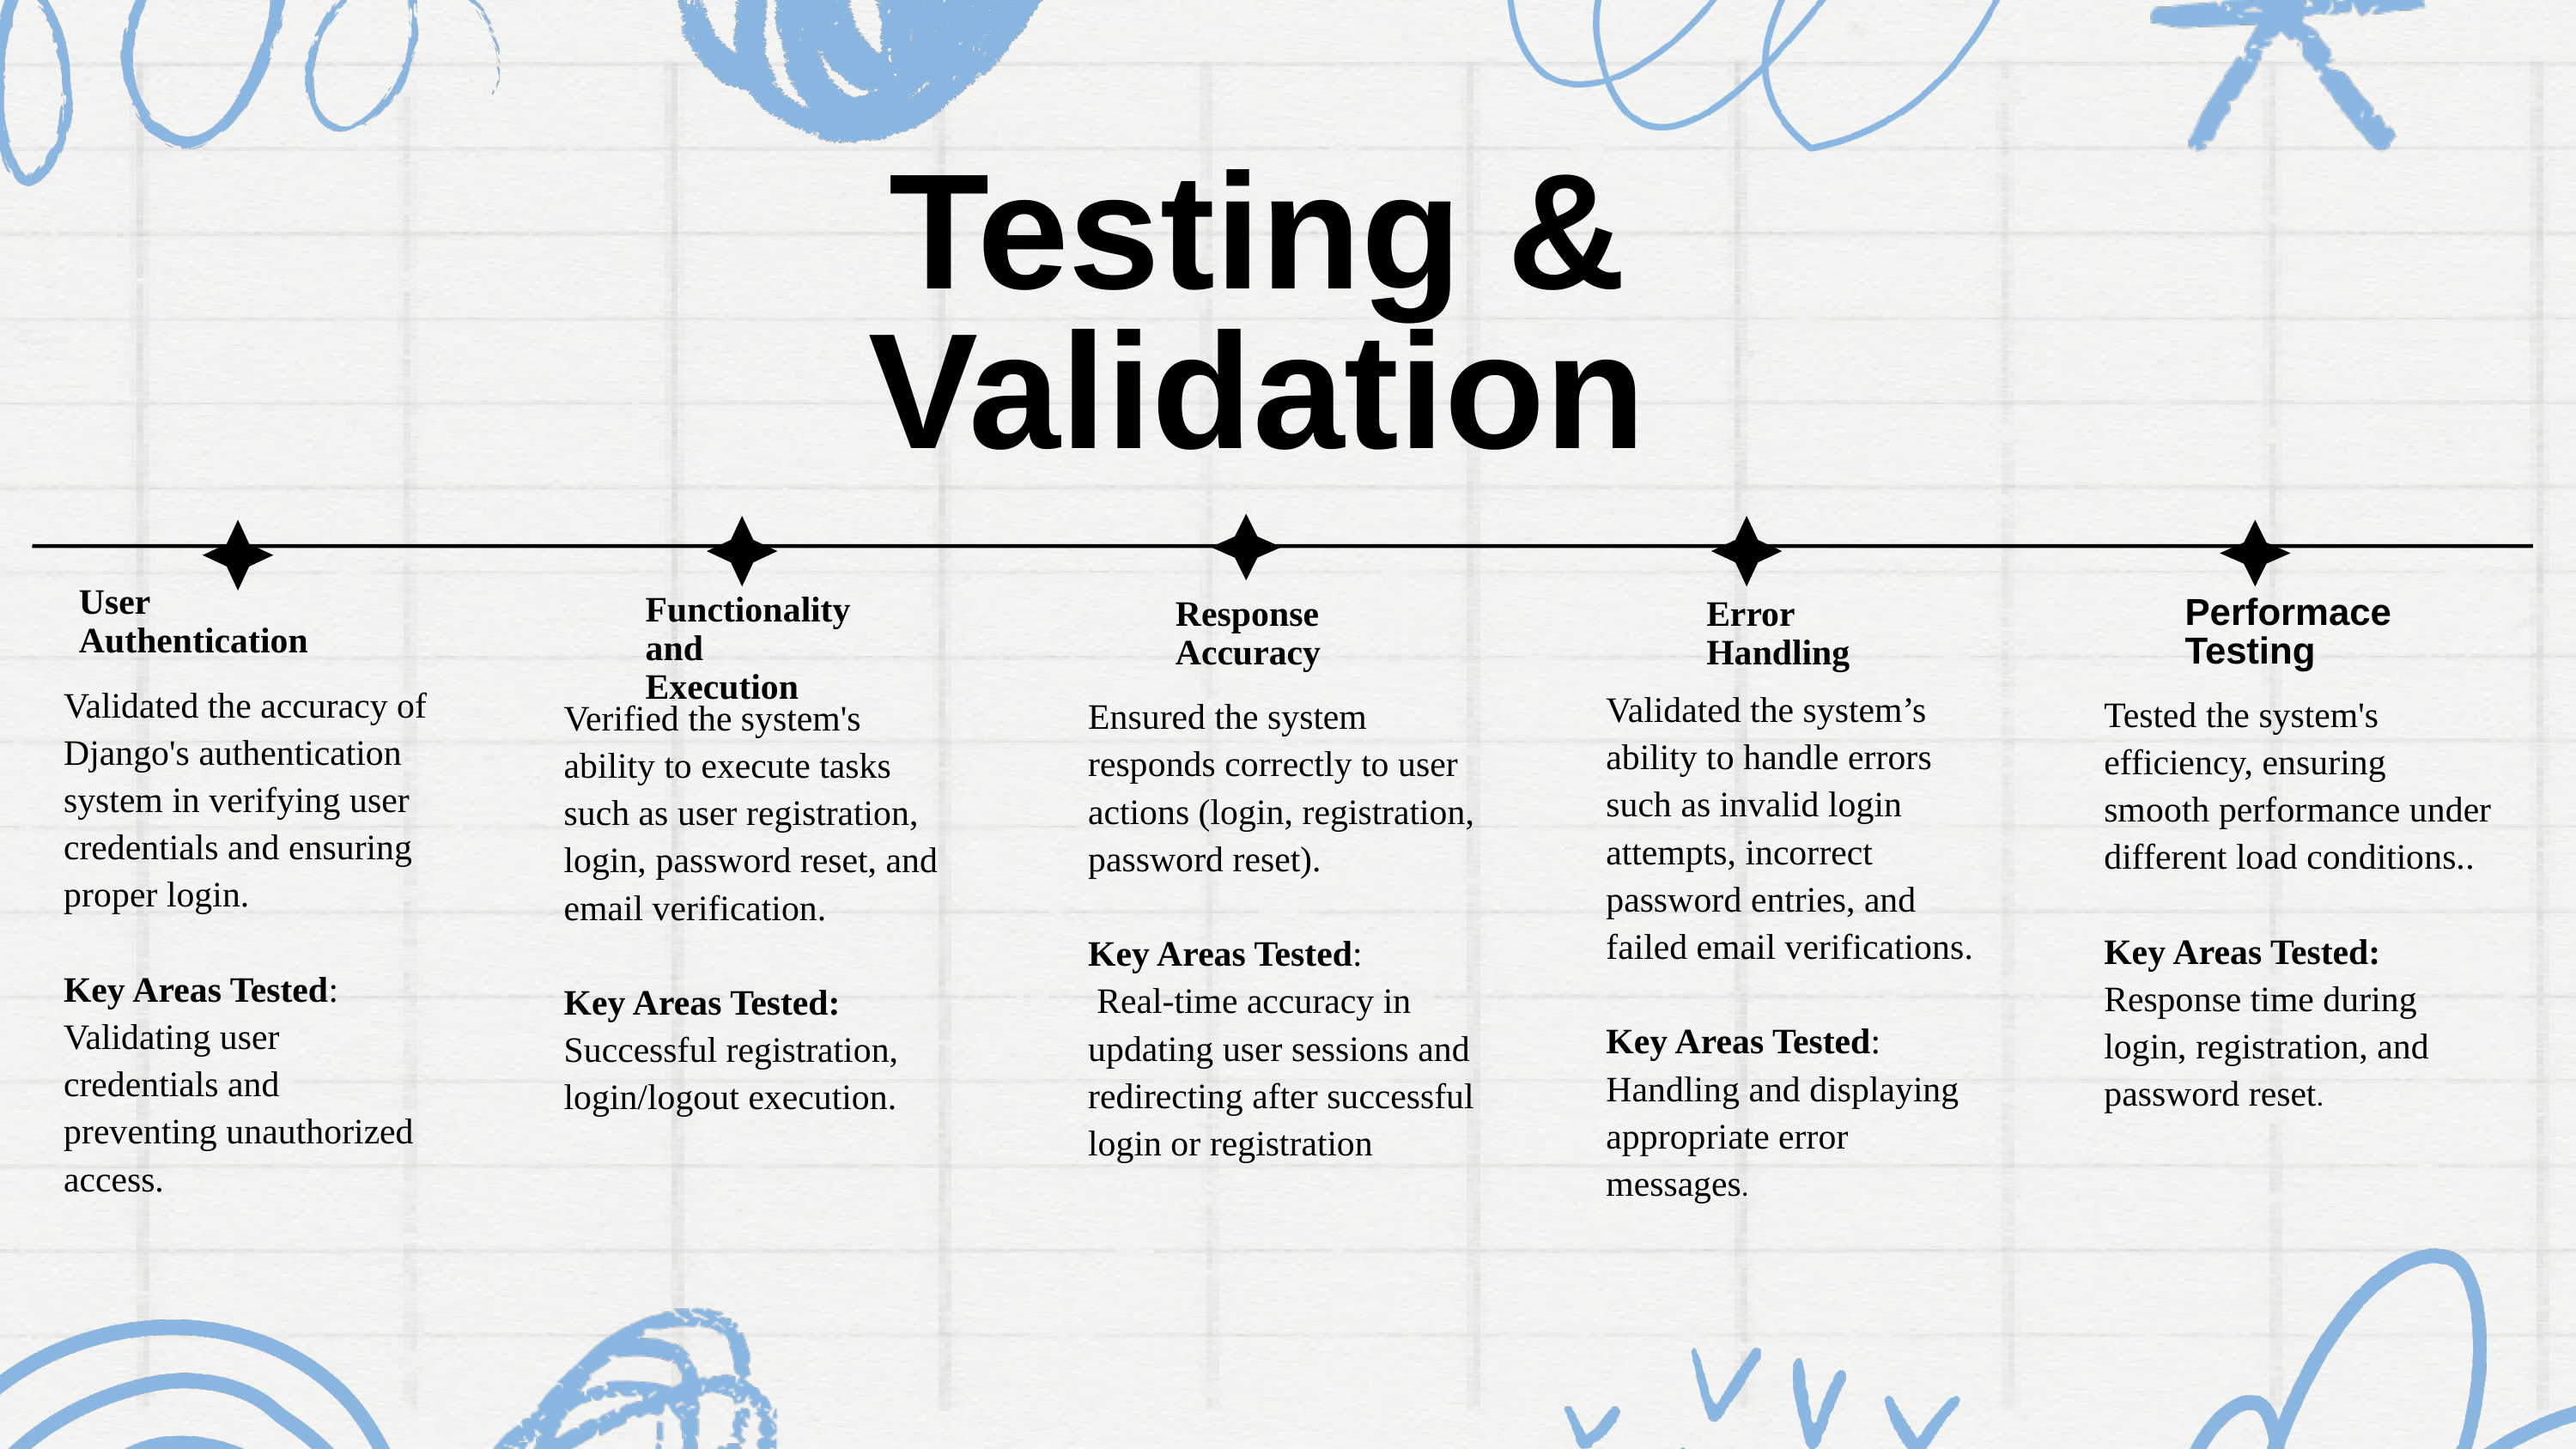

Testing & Validation

User Authentication
Functionality and Execution
Response Accuracy
Error Handling
Performace Testing
Validated the accuracy of Django's authentication system in verifying user credentials and ensuring proper login.

Key Areas Tested:
Validating user credentials and preventing unauthorized access.

Validated the system’s ability to handle errors such as invalid login attempts, incorrect password entries, and failed email verifications.

Key Areas Tested:
Handling and displaying appropriate error messages.
Tested the system's efficiency, ensuring smooth performance under different load conditions..

Key Areas Tested: Response time during login, registration, and password reset.
Ensured the system responds correctly to user actions (login, registration, password reset).

Key Areas Tested:
 Real-time accuracy in updating user sessions and redirecting after successful login or registration
Verified the system's ability to execute tasks such as user registration, login, password reset, and email verification.

Key Areas Tested: Successful registration, login/logout execution.